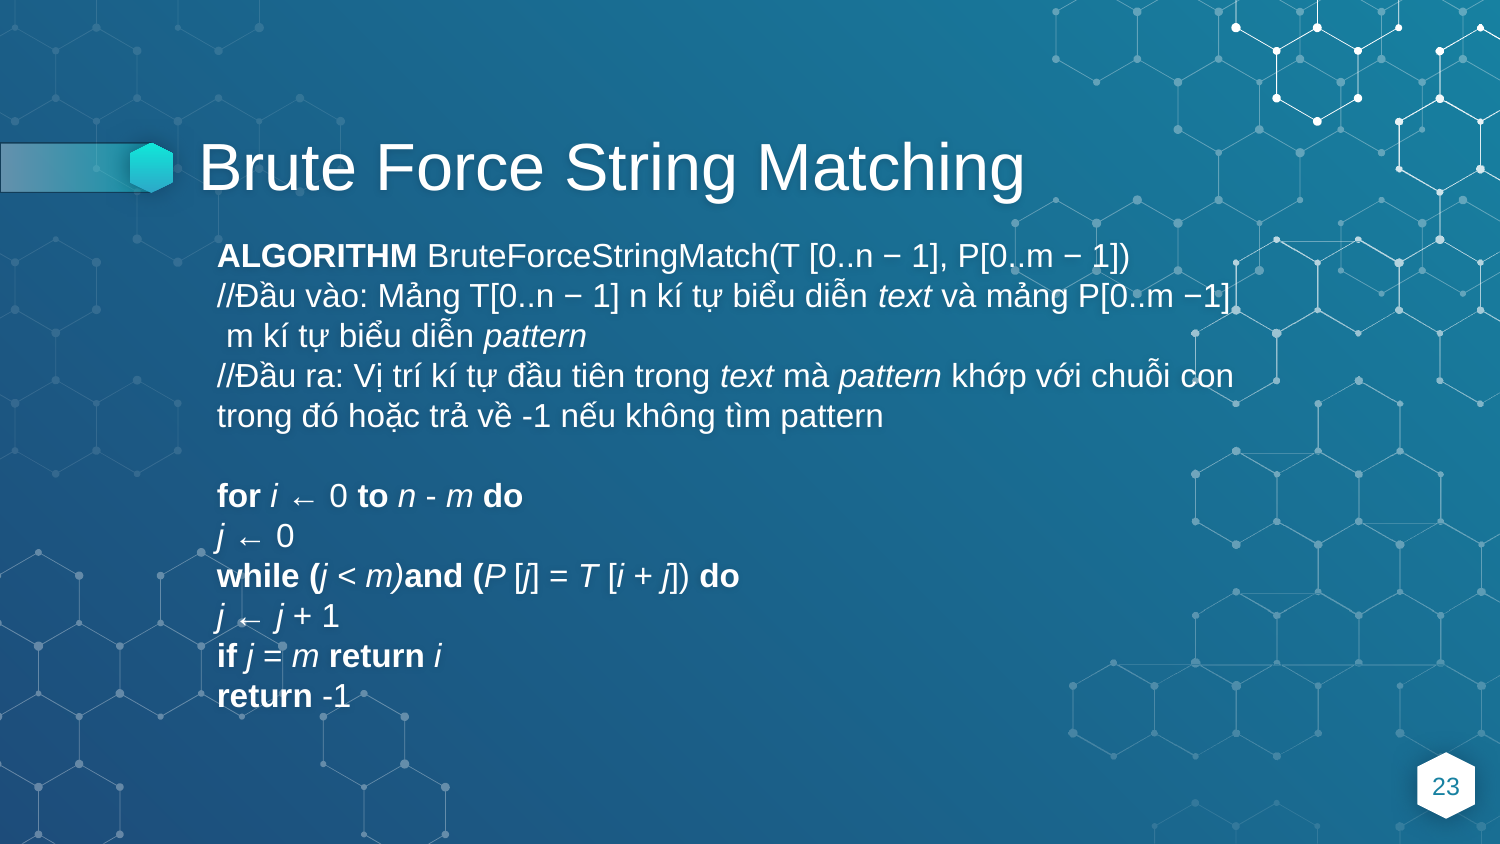

# Brute Force String Matching
ALGORITHM BruteForceStringMatch(T [0..n − 1], P[0..m − 1])
//Đầu vào: Mảng T[0..n − 1] n kí tự biểu diễn text và mảng P[0..m −1]
 m kí tự biểu diễn pattern
//Đầu ra: Vị trí kí tự đầu tiên trong text mà pattern khớp với chuỗi con trong đó hoặc trả về -1 nếu không tìm pattern

for i ← 0 to n - m do
j ← 0
while (j < m)and (P [j] = T [i + j]) do
j ← j + 1
if j = m return i
return -1
23